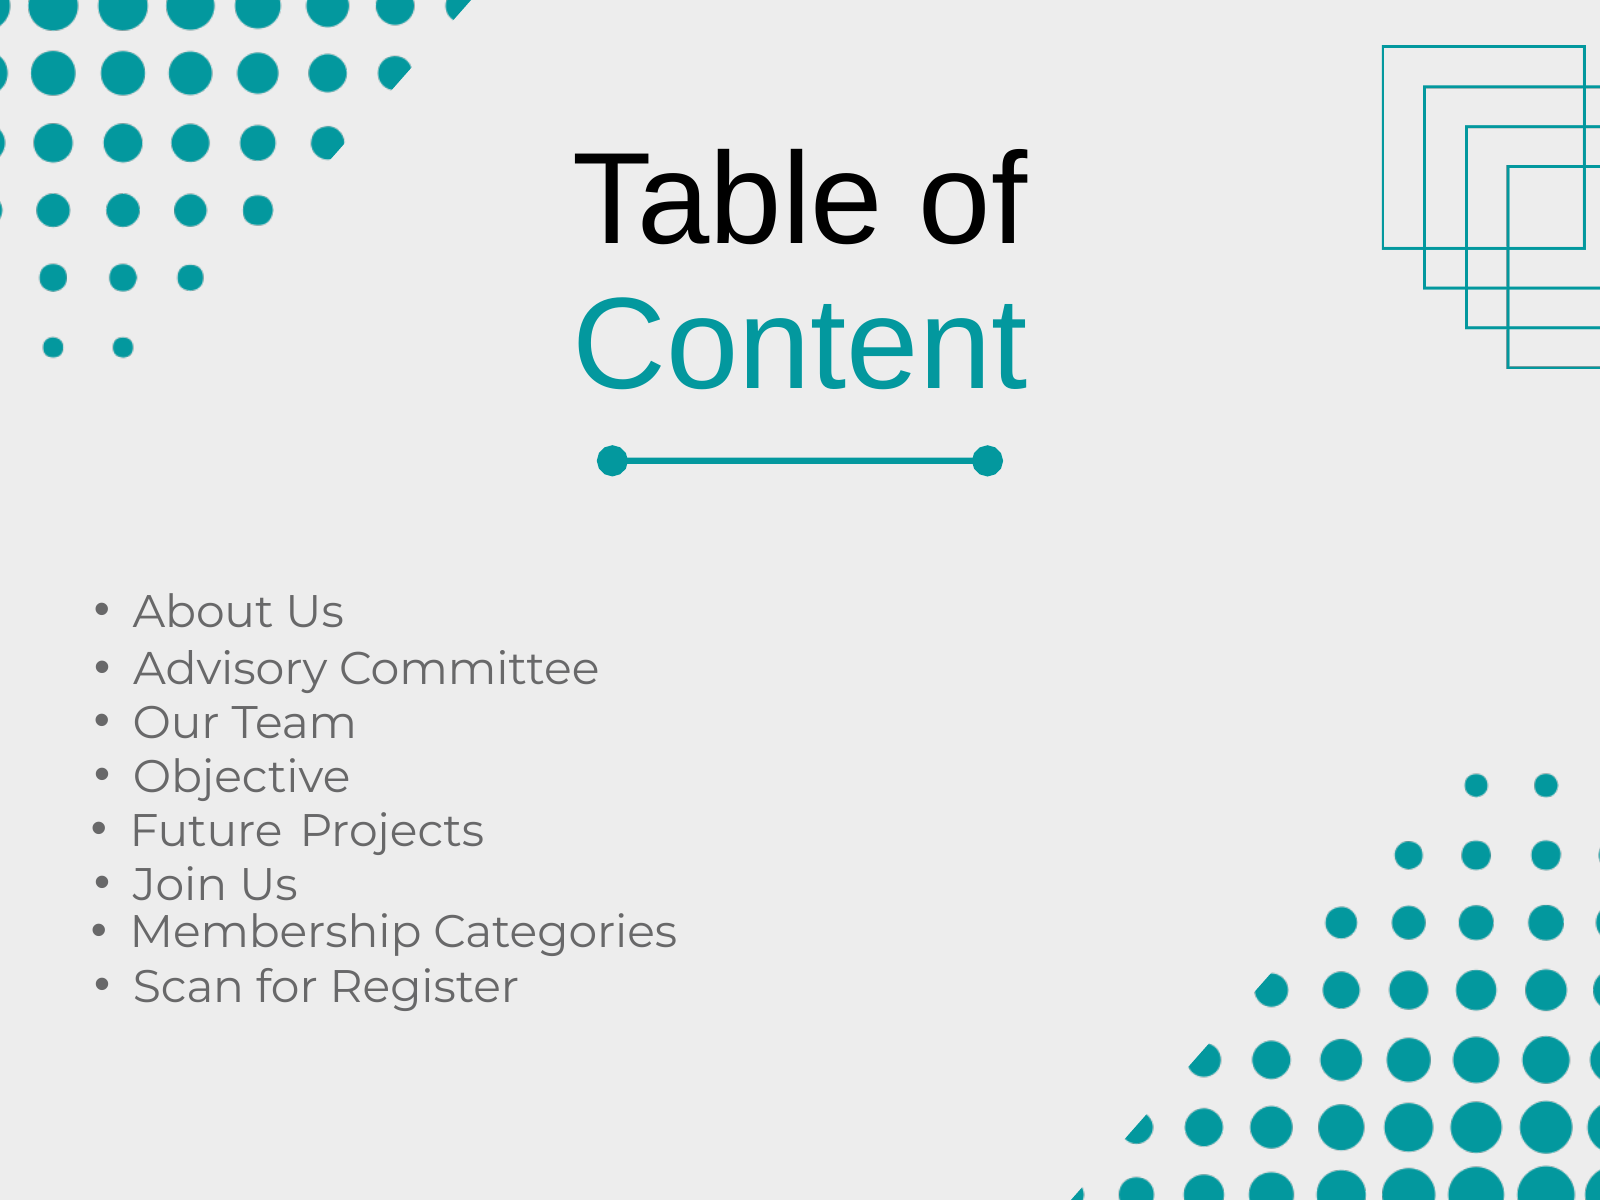

Table of
Content

About Us
Advisory Committee
Our Team
Objective
Future Projects
Join Us
Membership Categories

Scan for Register